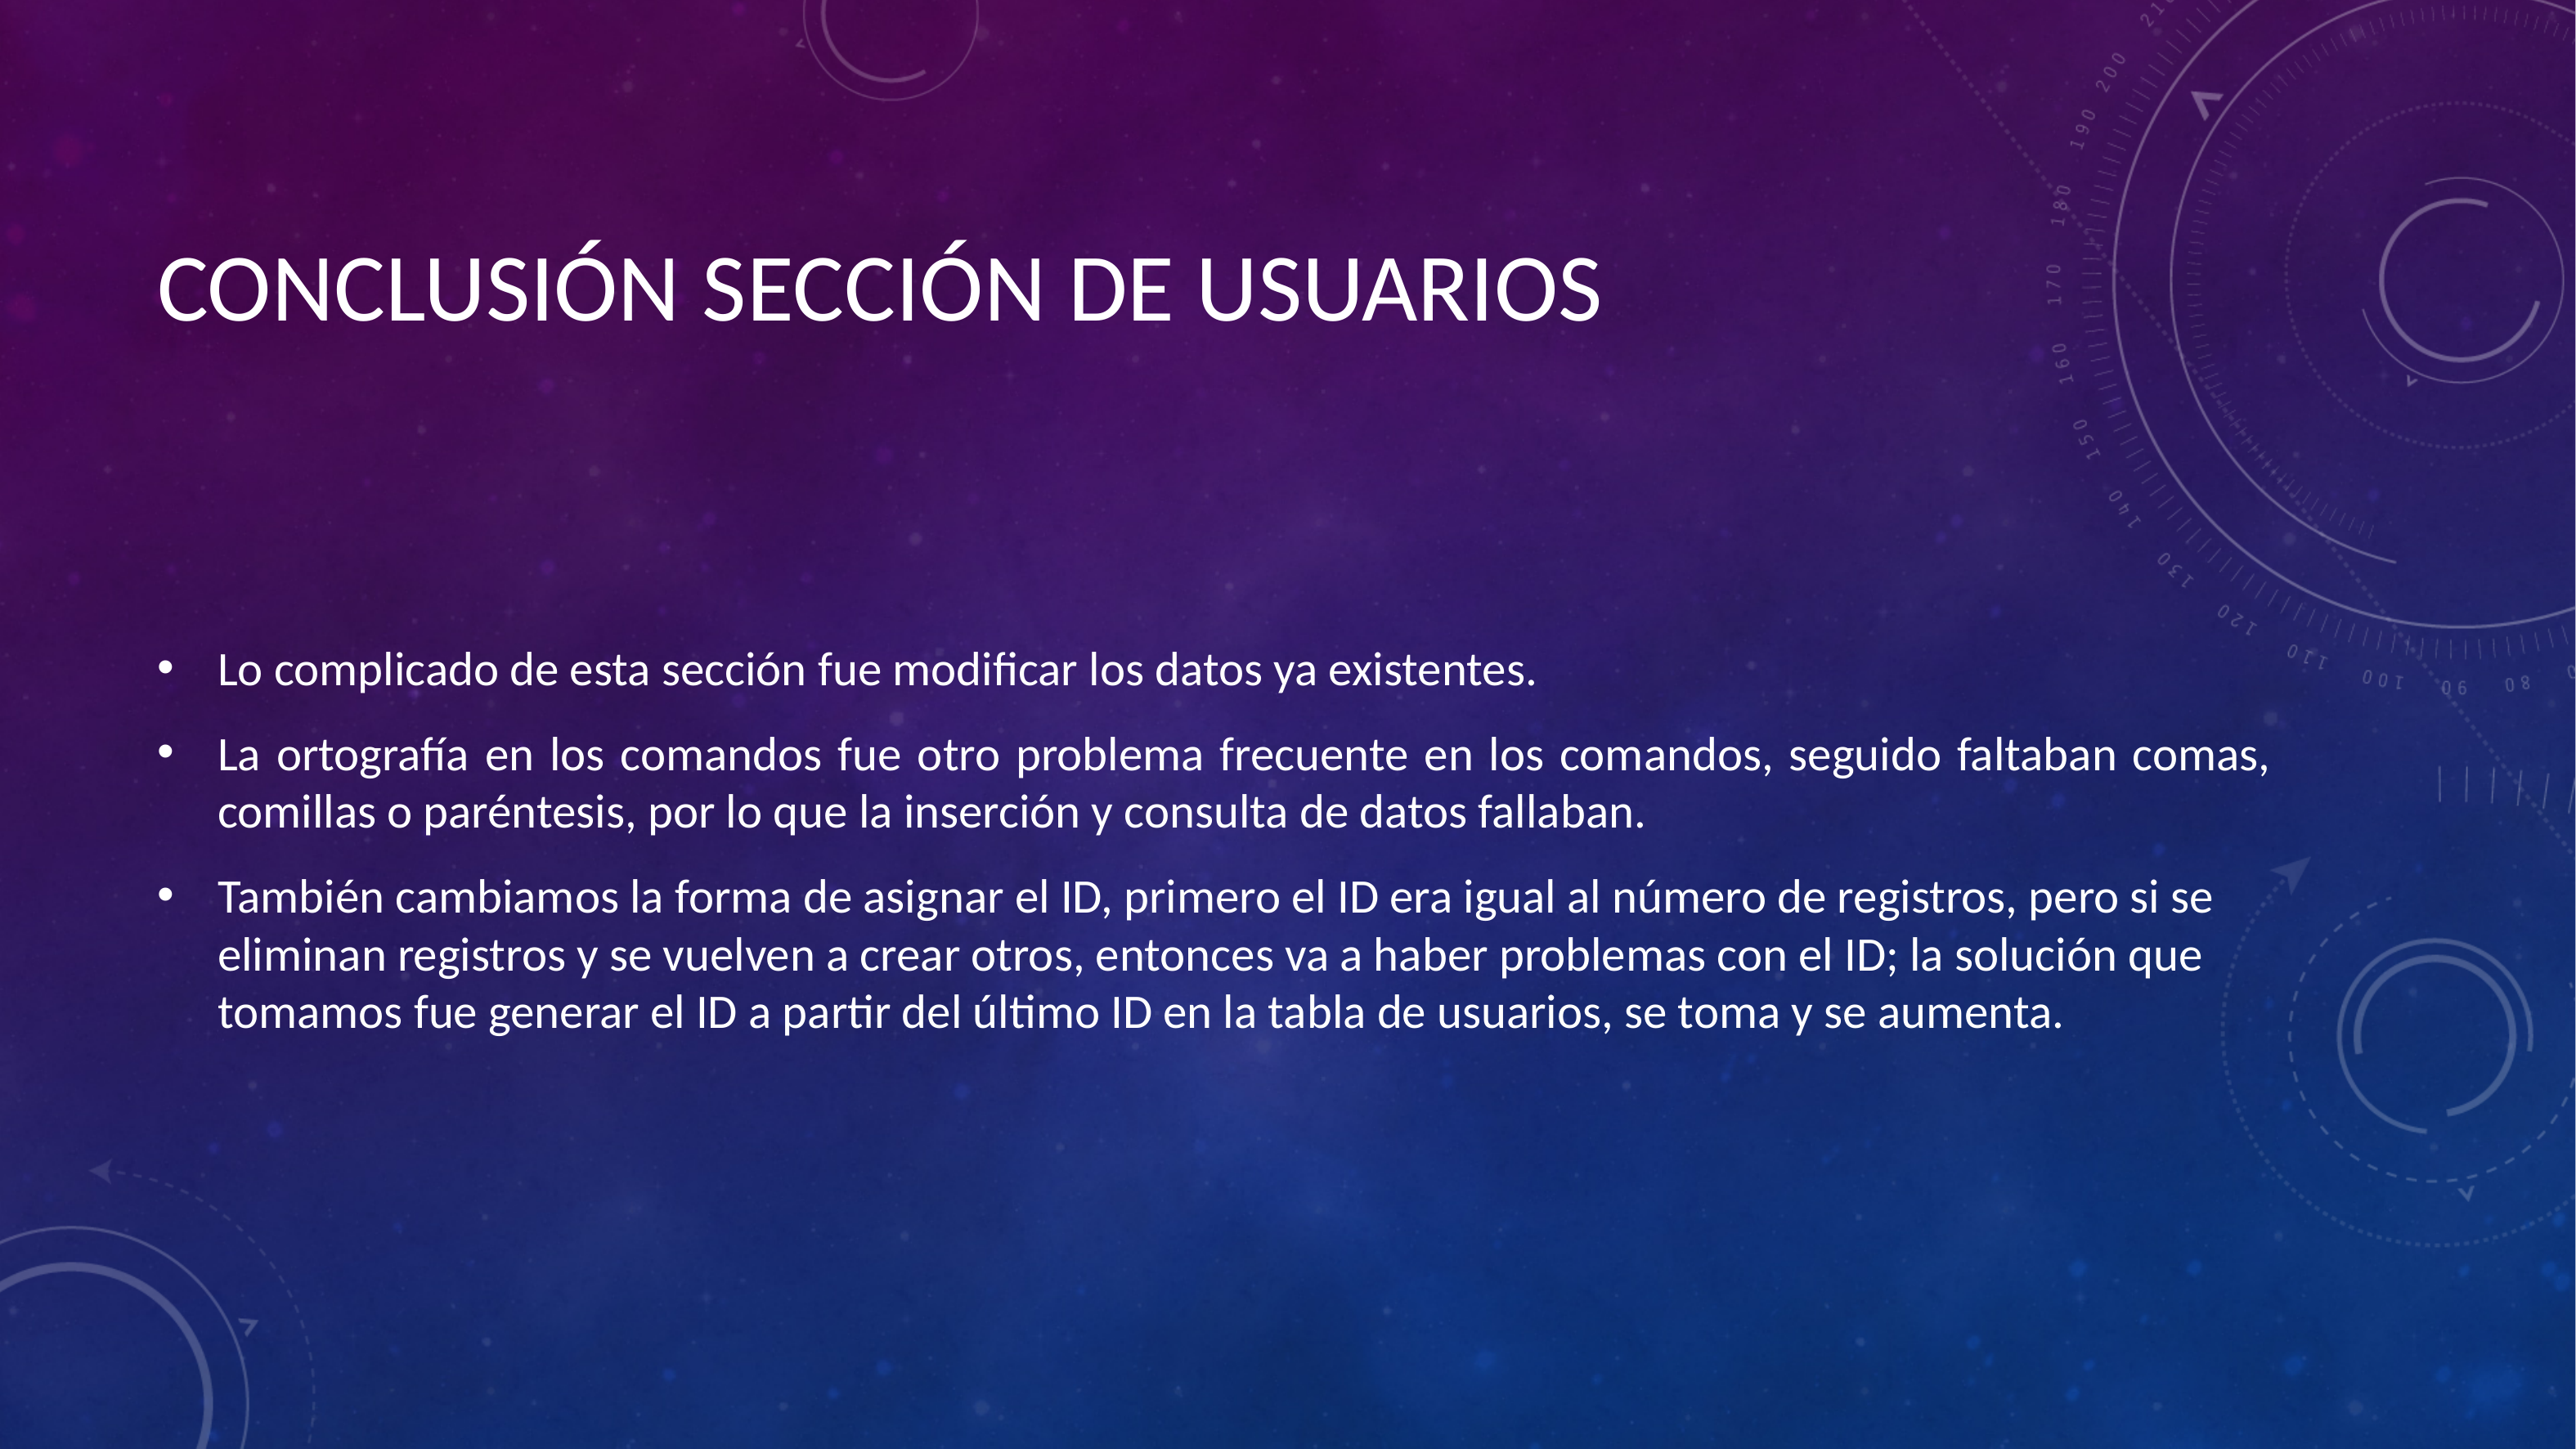

# Conclusión Sección de usuarios
Lo complicado de esta sección fue modificar los datos ya existentes.
La ortografía en los comandos fue otro problema frecuente en los comandos, seguido faltaban comas, comillas o paréntesis, por lo que la inserción y consulta de datos fallaban.
También cambiamos la forma de asignar el ID, primero el ID era igual al número de registros, pero si se eliminan registros y se vuelven a crear otros, entonces va a haber problemas con el ID; la solución que tomamos fue generar el ID a partir del último ID en la tabla de usuarios, se toma y se aumenta.